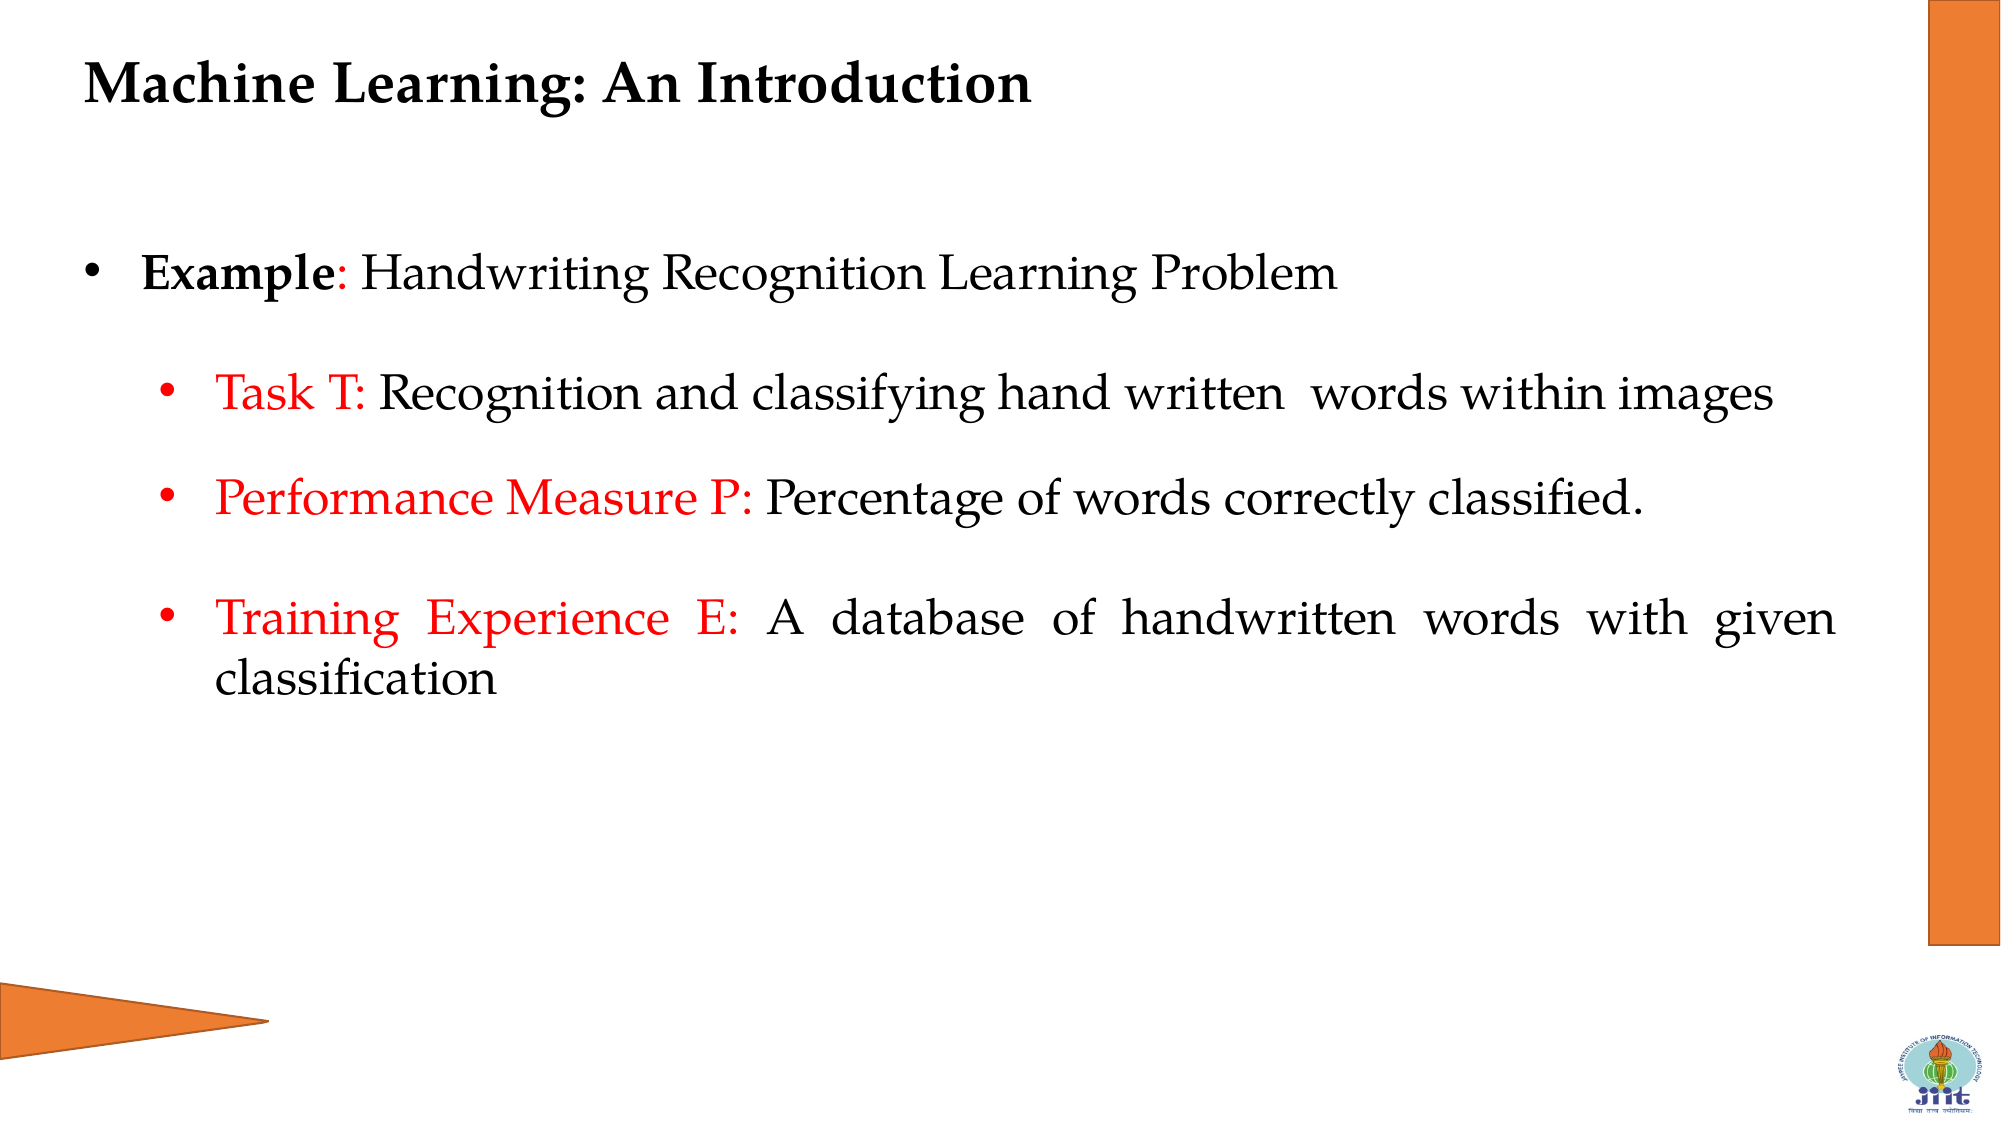

Machine Learning: An Introduction
Example: Handwriting Recognition Learning Problem

Task T: Recognition and classifying hand written  words within images

Performance Measure P: Percentage of words correctly classified.

Training Experience E: A database of handwritten words with given classification